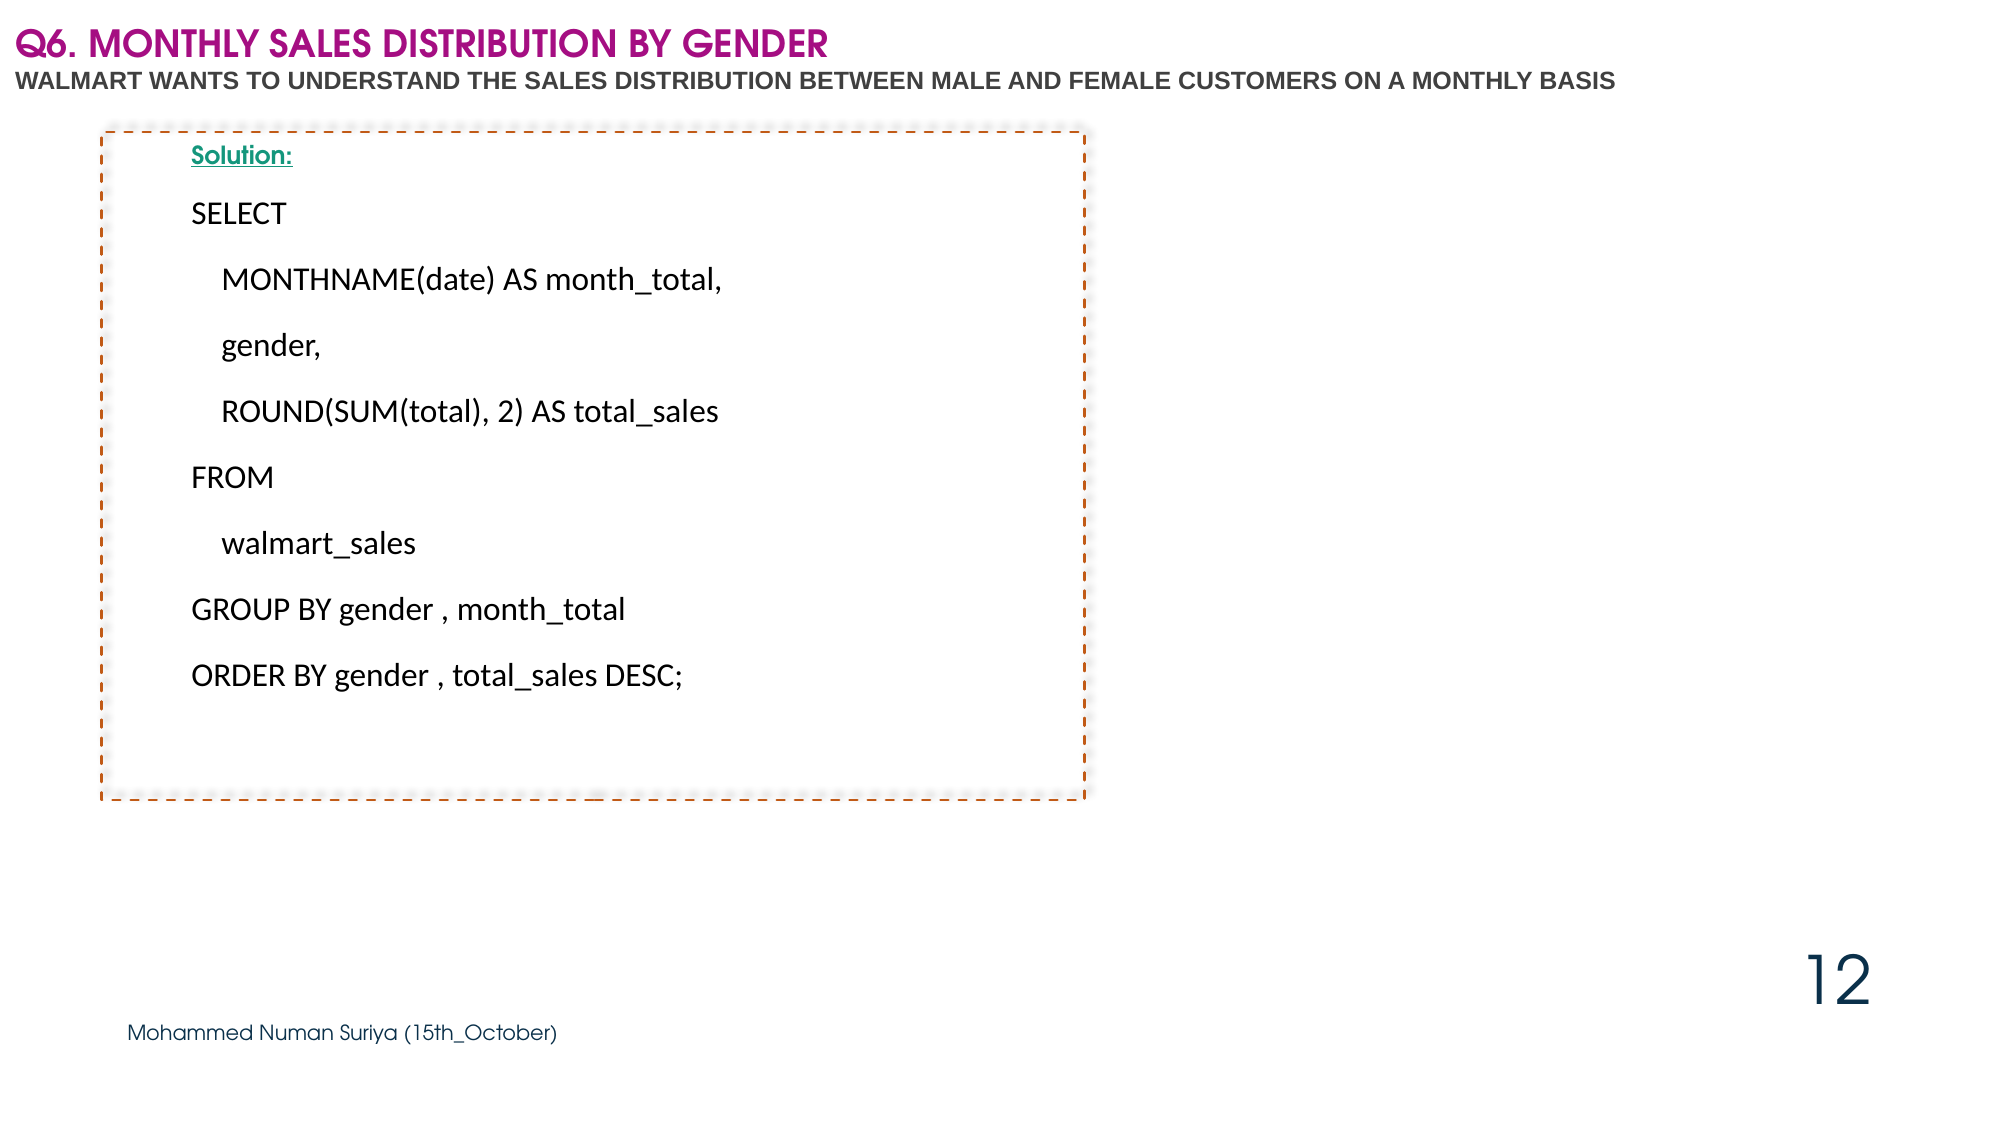

# Q6. Monthly Sales distribution by gender Walmart wants to understand the sales distribution between male and female customers on a monthly basis
Solution:
SELECT
    MONTHNAME(date) AS month_total,
    gender,
    ROUND(SUM(total), 2) AS total_sales
FROM
    walmart_sales
GROUP BY gender , month_total
ORDER BY gender , total_sales DESC;

12
Mohammed Numan Suriya (15th_October)